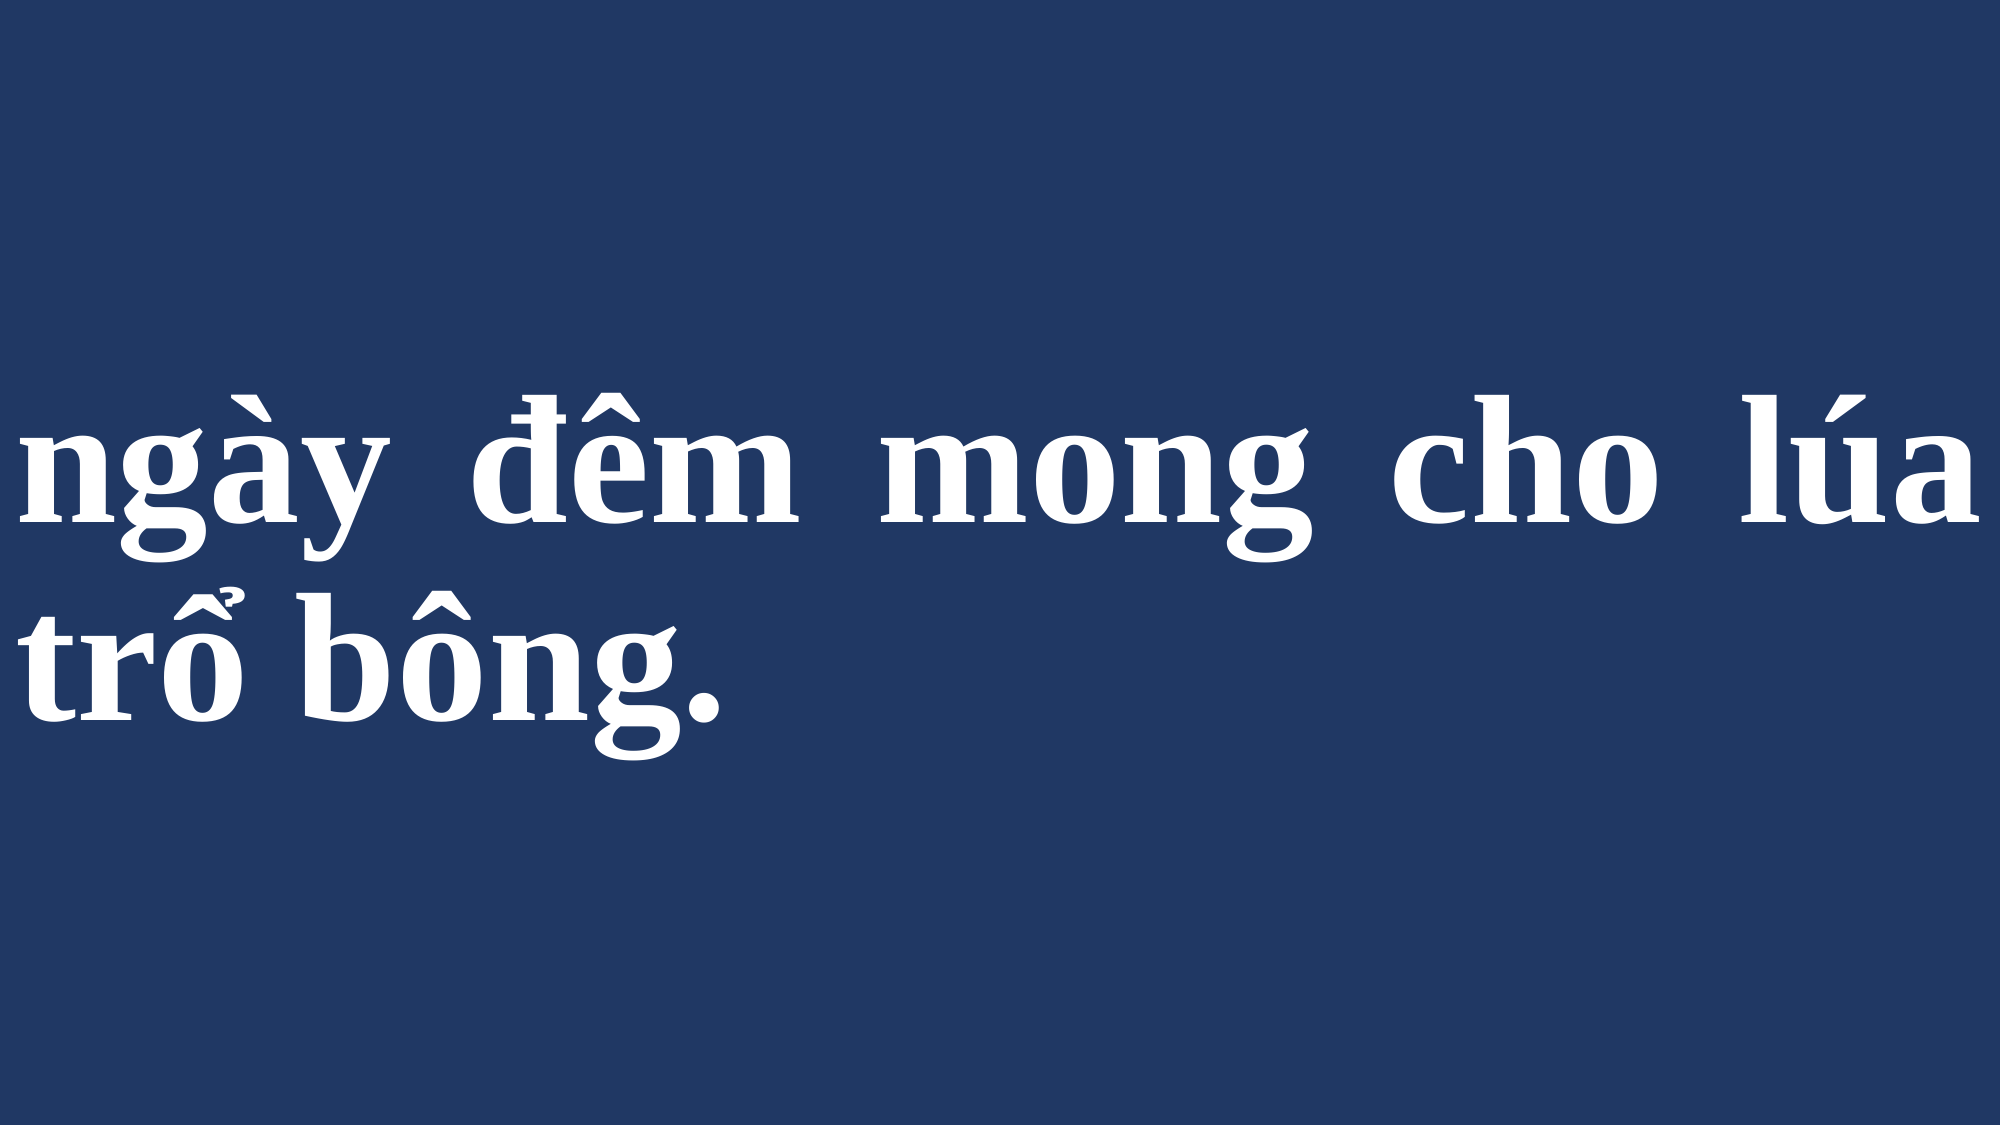

# ngày đêm mong cho lúa trổ bông.